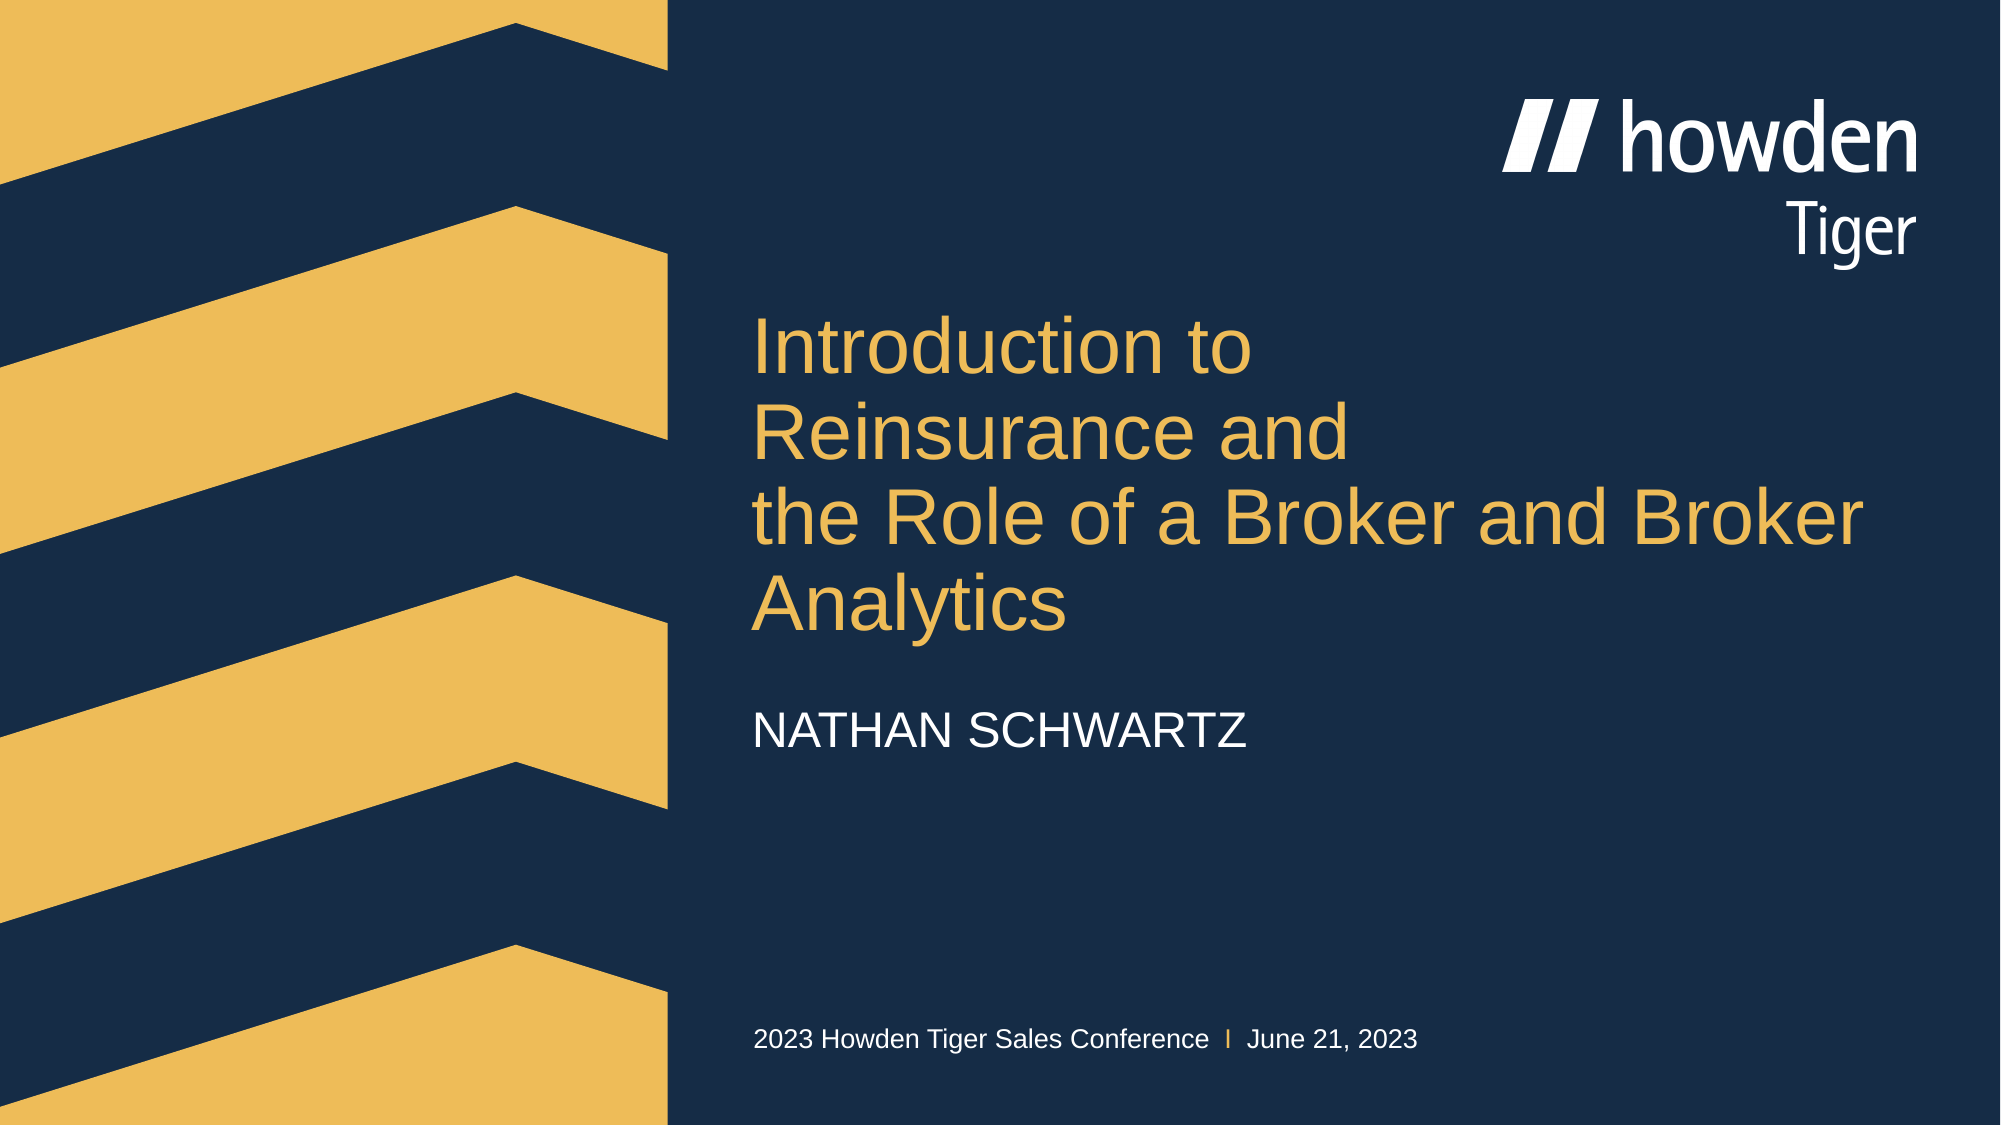

Introduction to
Reinsurance and
the Role of a Broker and Broker Analytics
NATHAN SCHWARTZ